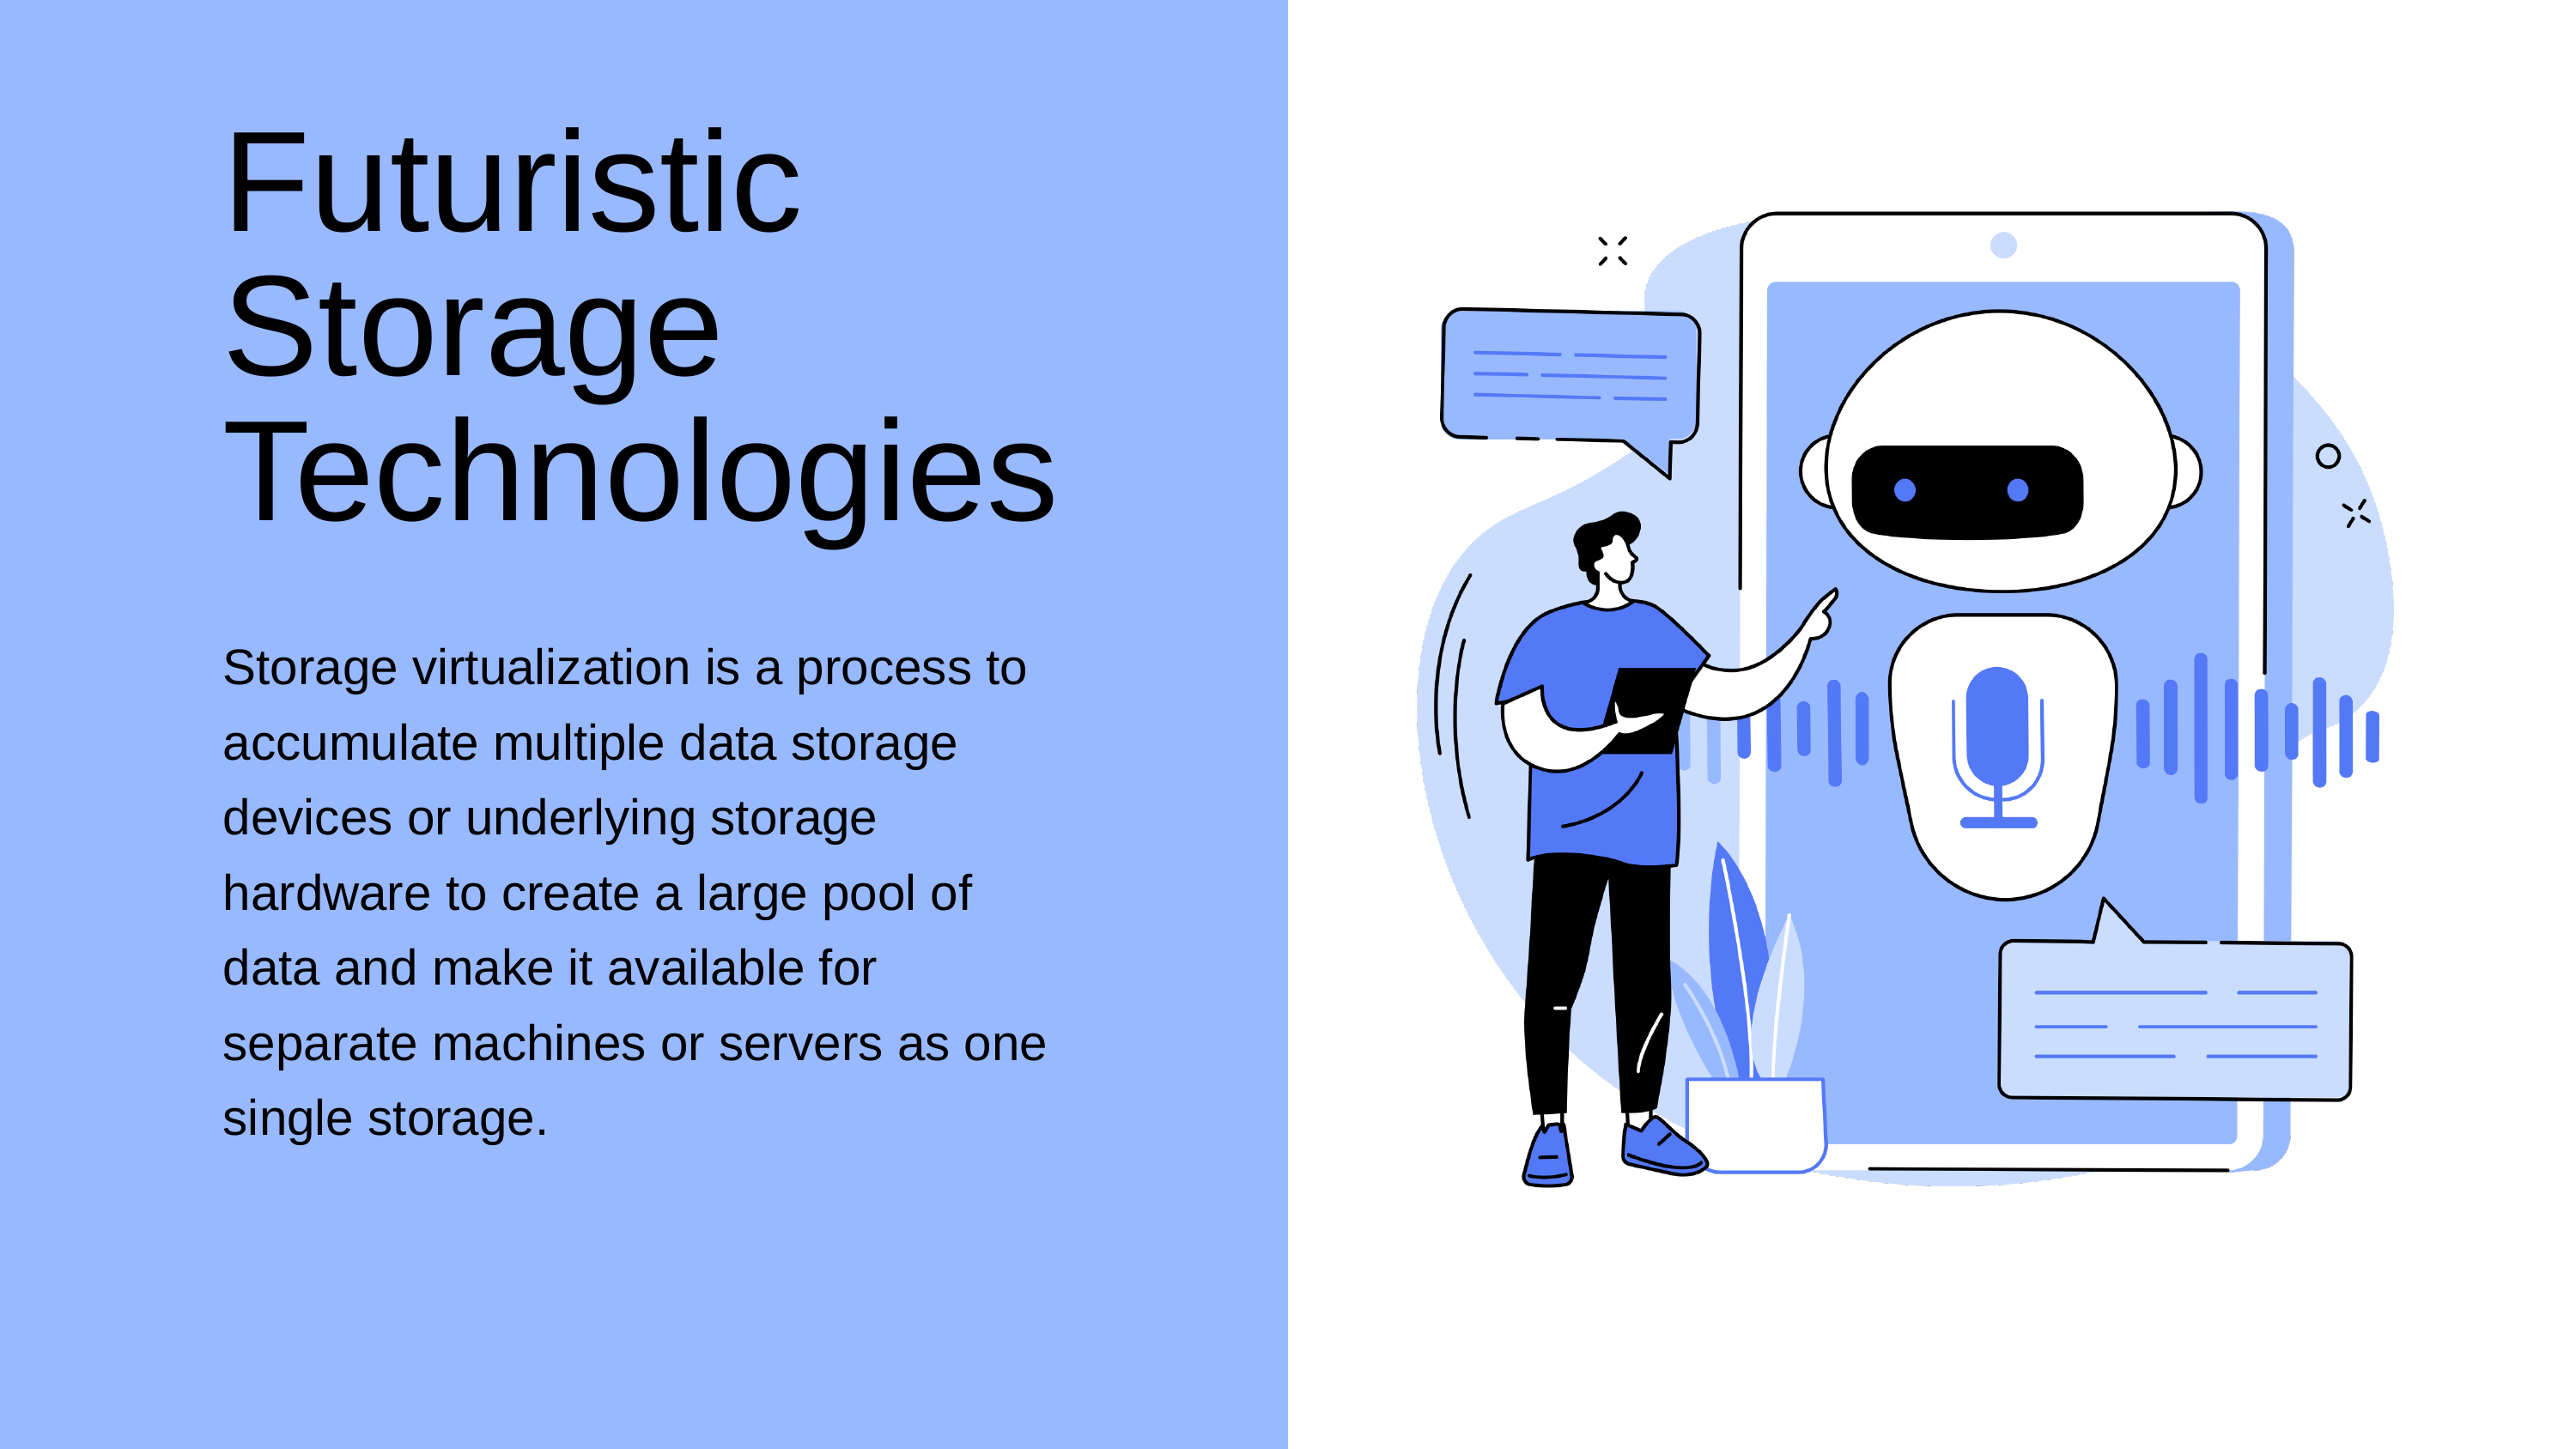

Futuristic Storage Technologies

Storage virtualization is a process to accumulate multiple data storage devices or underlying storage hardware to create a large pool of data and make it available for separate machines or servers as one single storage.